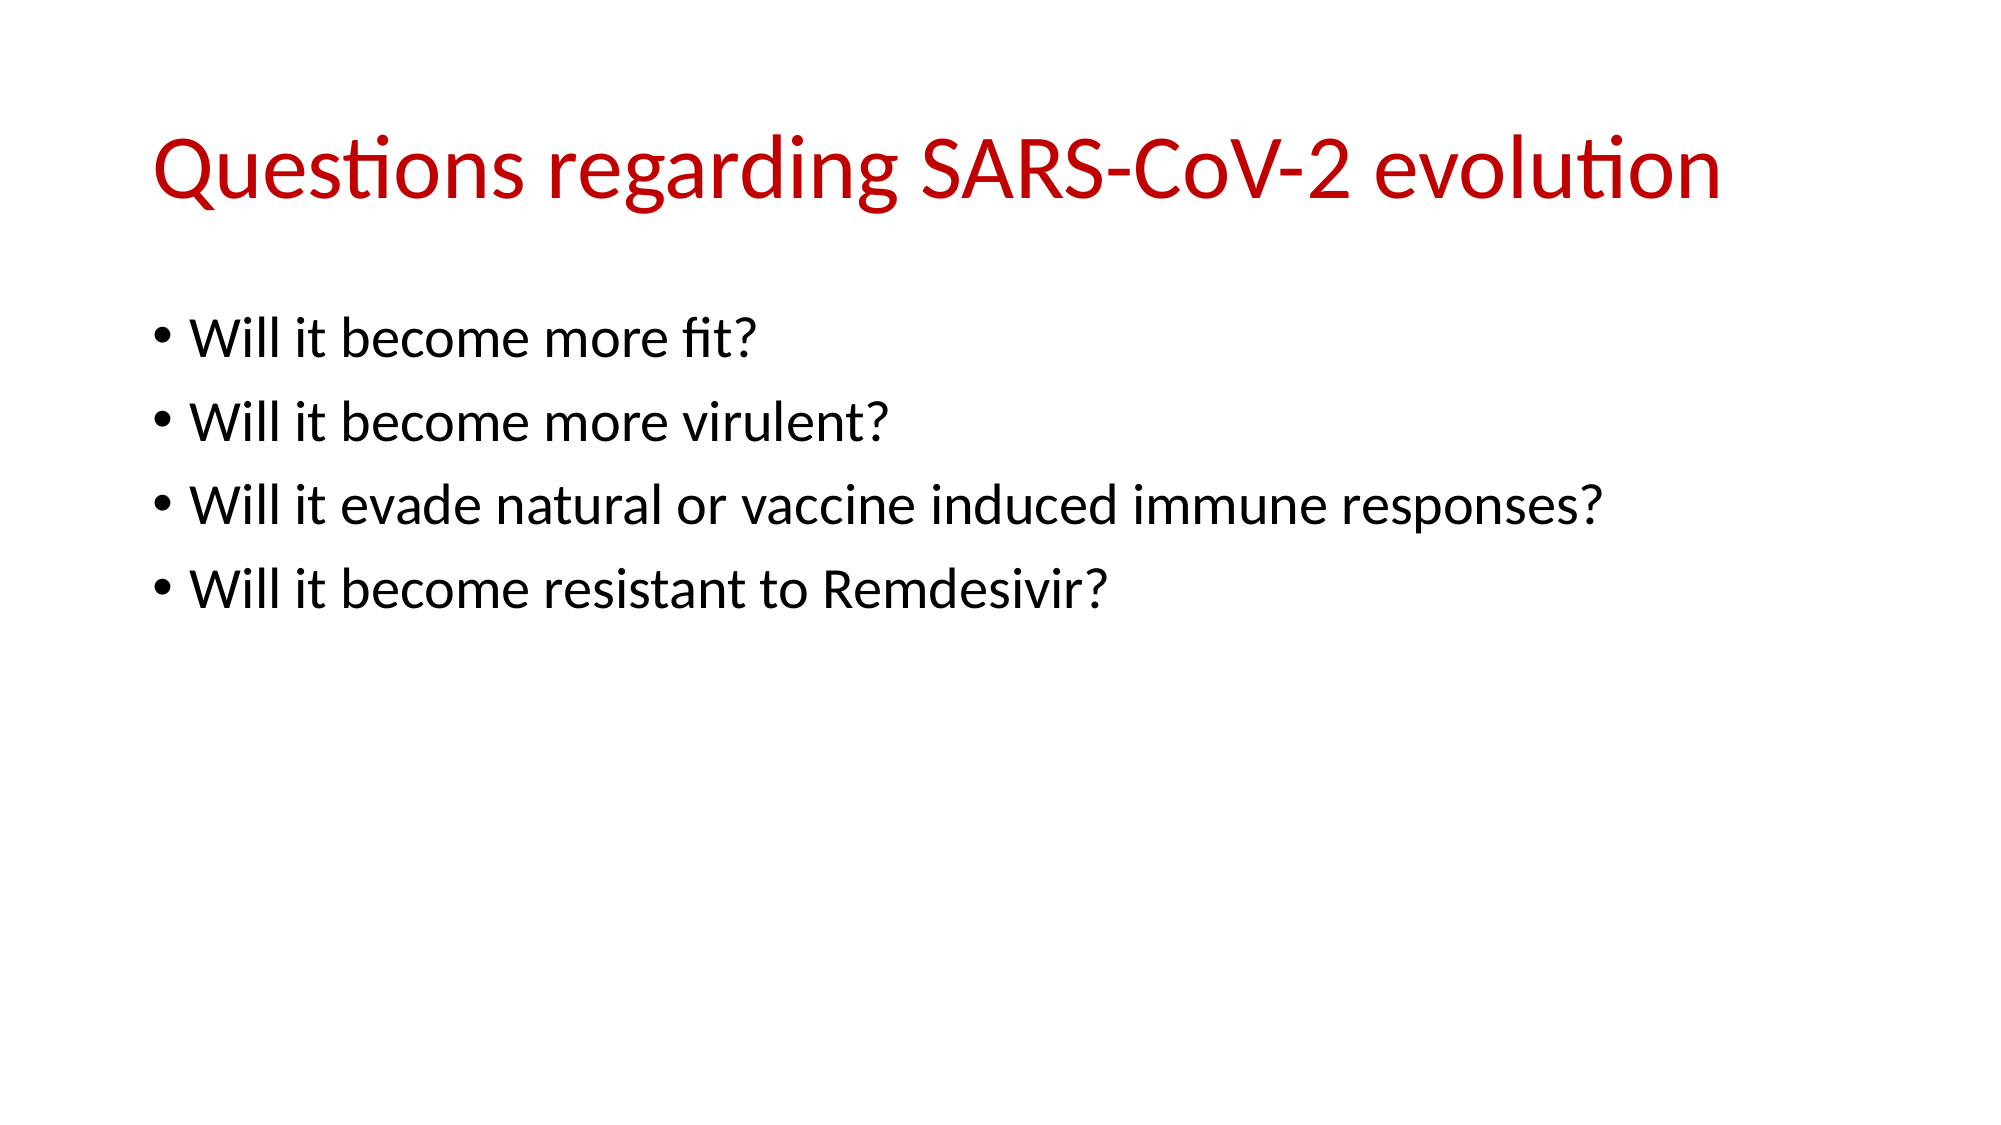

# Questions regarding SARS-CoV-2 evolution
Will it become more fit?
Will it become more virulent?
Will it evade natural or vaccine induced immune responses?
Will it become resistant to Remdesivir?